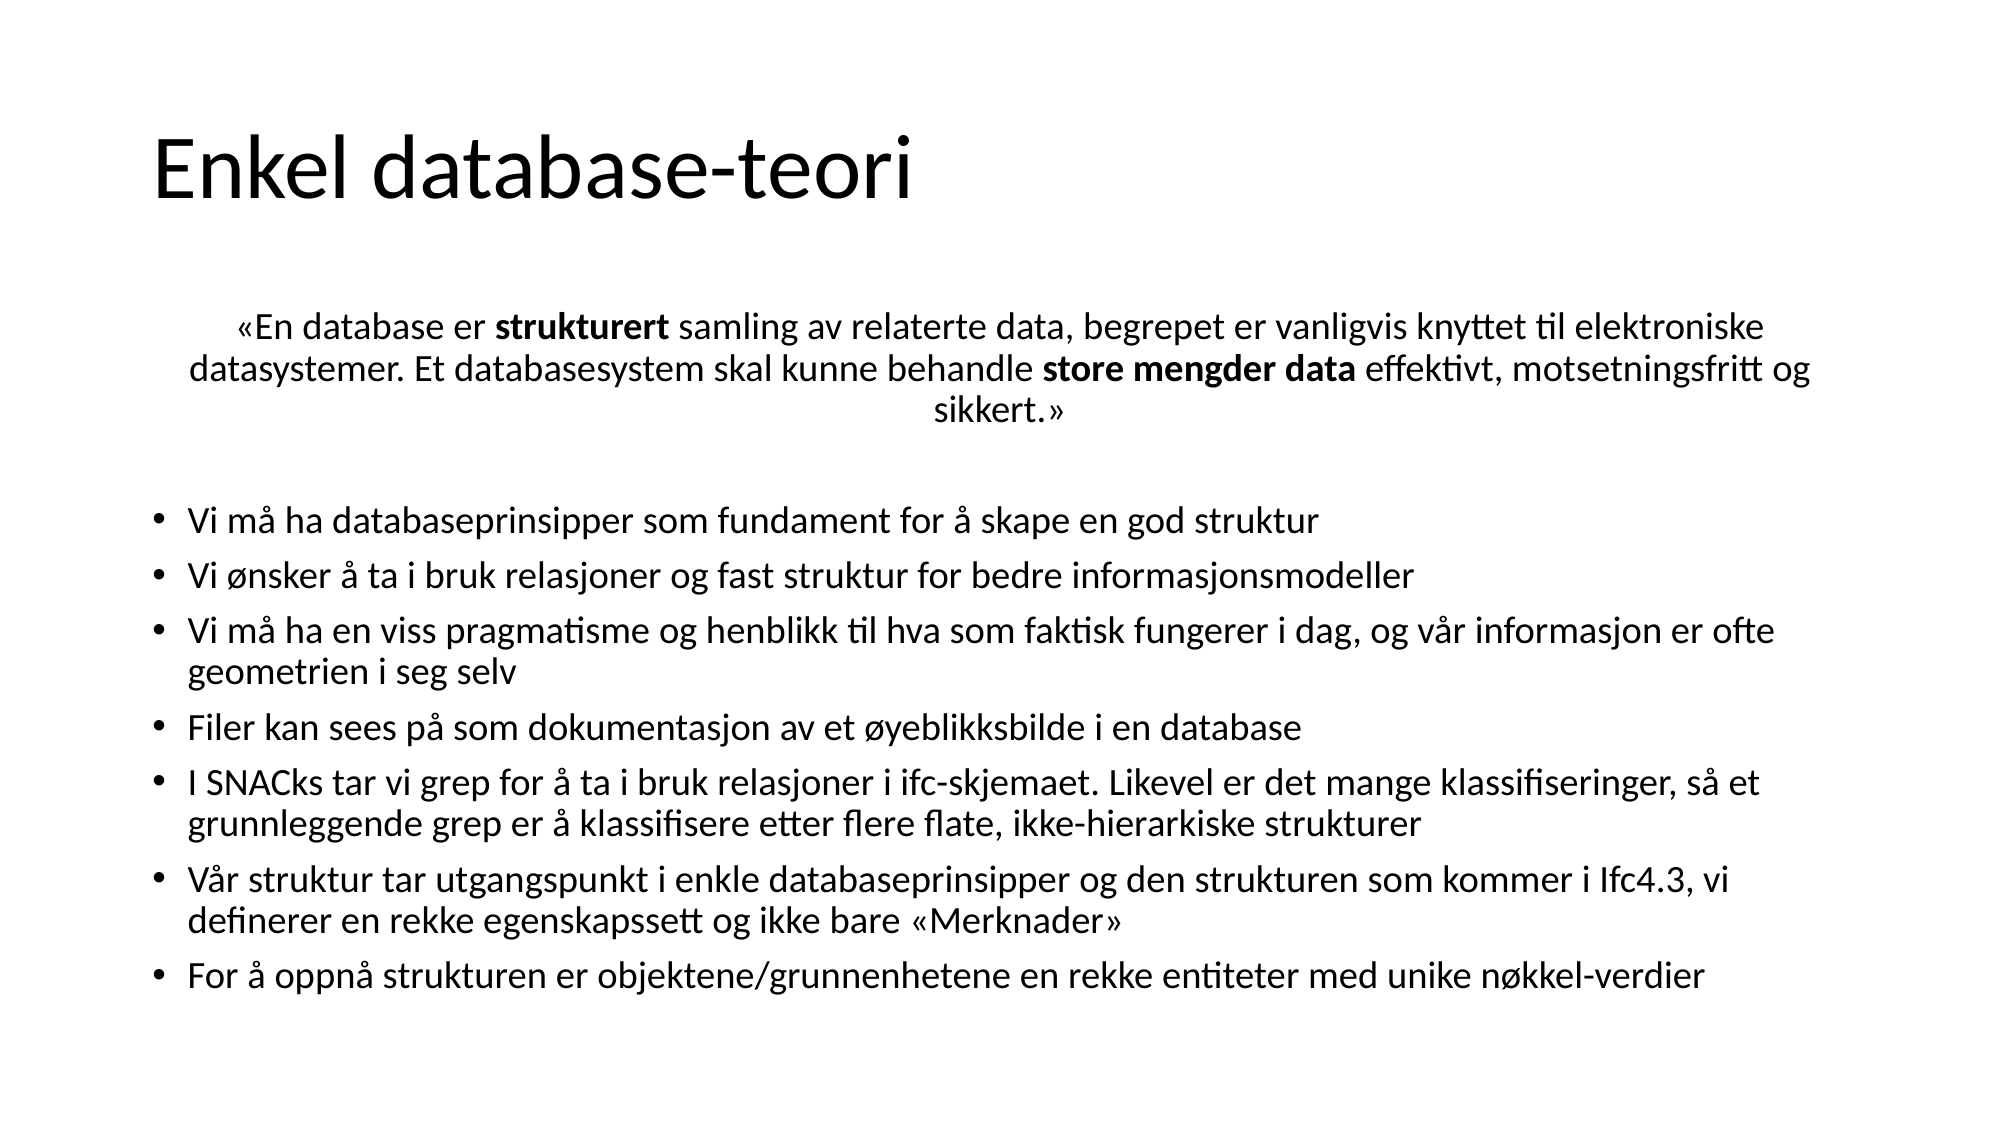

# Enkel database-teori
«En database er strukturert samling av relaterte data, begrepet er vanligvis knyttet til elektroniske datasystemer. Et databasesystem skal kunne behandle store mengder data effektivt, motsetningsfritt og sikkert.»

Vi må ha databaseprinsipper som fundament for å skape en god struktur
Vi ønsker å ta i bruk relasjoner og fast struktur for bedre informasjonsmodeller
Vi må ha en viss pragmatisme og henblikk til hva som faktisk fungerer i dag, og vår informasjon er ofte geometrien i seg selv
Filer kan sees på som dokumentasjon av et øyeblikksbilde i en database
I SNACks tar vi grep for å ta i bruk relasjoner i ifc-skjemaet. Likevel er det mange klassifiseringer, så et grunnleggende grep er å klassifisere etter flere flate, ikke-hierarkiske strukturer
Vår struktur tar utgangspunkt i enkle databaseprinsipper og den strukturen som kommer i Ifc4.3, vi definerer en rekke egenskapssett og ikke bare «Merknader»
For å oppnå strukturen er objektene/grunnenhetene en rekke entiteter med unike nøkkel-verdier